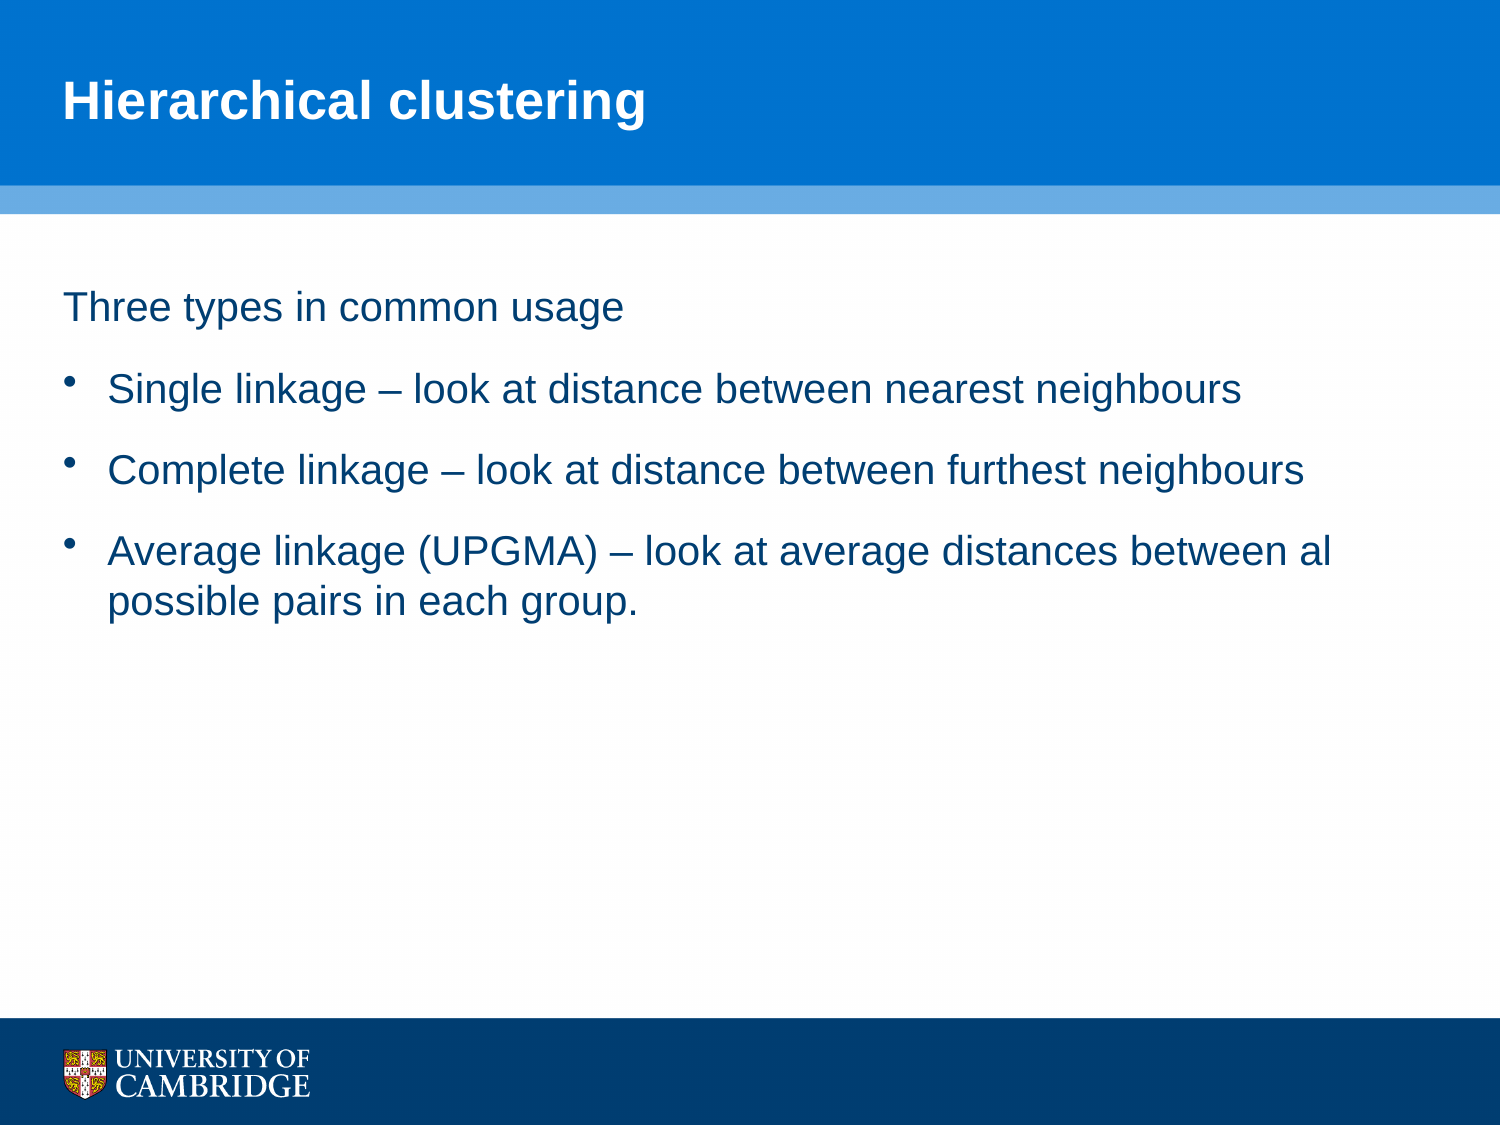

# Hierarchical clustering
Three types in common usage
Single linkage – look at distance between nearest neighbours
Complete linkage – look at distance between furthest neighbours
Average linkage (UPGMA) – look at average distances between al possible pairs in each group.